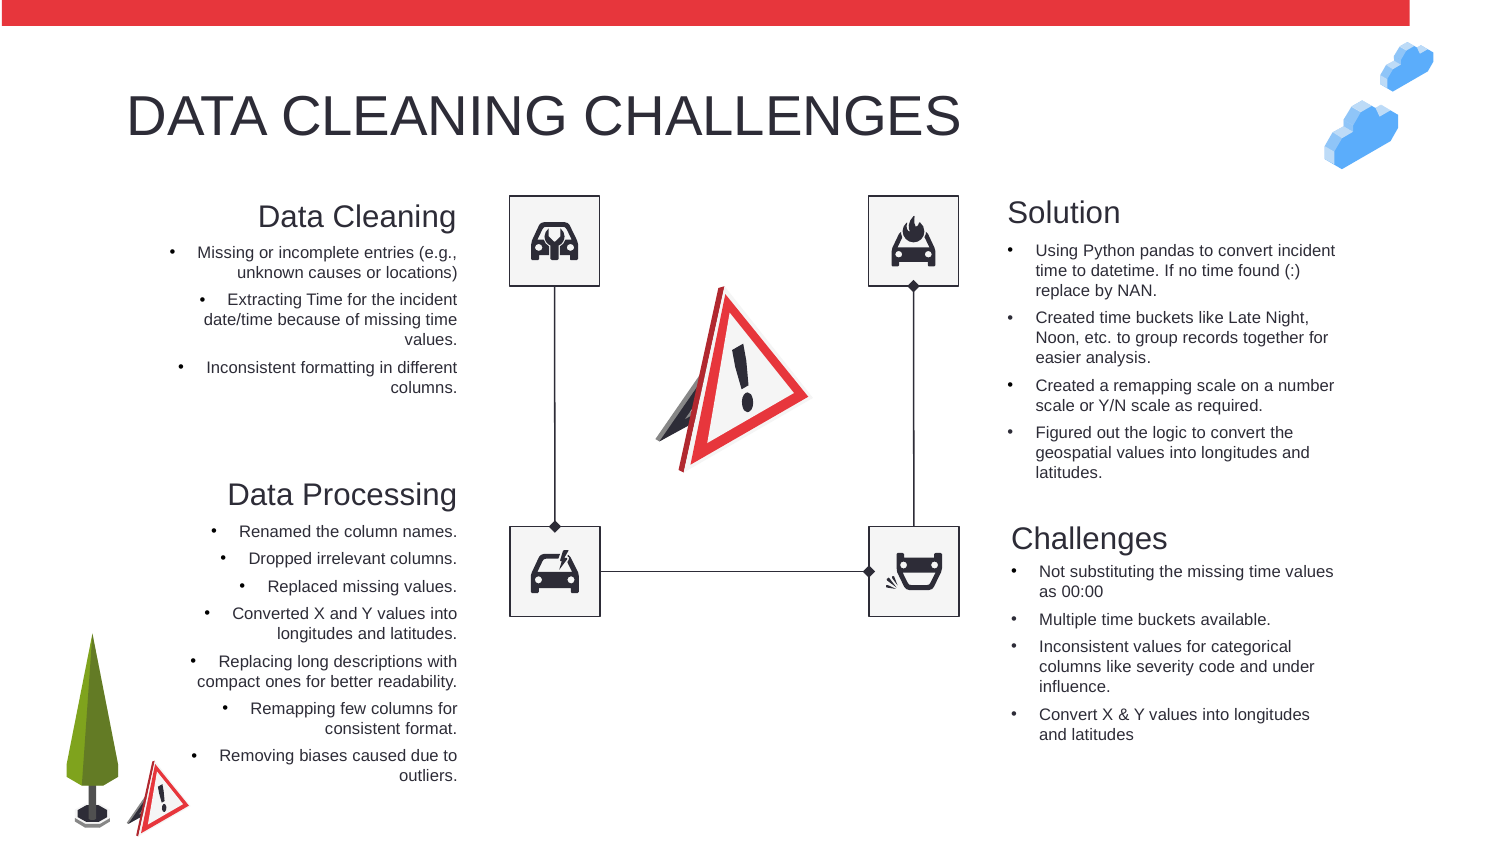

# DATA CLEANING CHALLENGES
Solution
Data Cleaning

Using Python pandas to convert incident time to datetime. If no time found (:)  replace by NAN.

Created time buckets like Late Night, Noon, etc. to group records together for easier analysis.

Created a remapping scale on a number scale or Y/N scale as required.

Figured out the logic to convert the geospatial values into longitudes and latitudes.
Missing or incomplete entries (e.g., unknown causes or locations)

Extracting Time for the incident date/time because of missing time values.

Inconsistent formatting in different columns.

Data Processing
Challenges
Renamed the column names.

Dropped irrelevant columns.

Replaced missing values.

Converted X and Y values into longitudes and latitudes.

Replacing long descriptions with compact ones for better readability.

Remapping few columns for consistent format.

Removing biases caused due to outliers.

Not substituting the missing time values as 00:00

Multiple time buckets available.

Inconsistent values for categorical columns like severity code and under influence.

Convert X & Y values into longitudes and latitudes